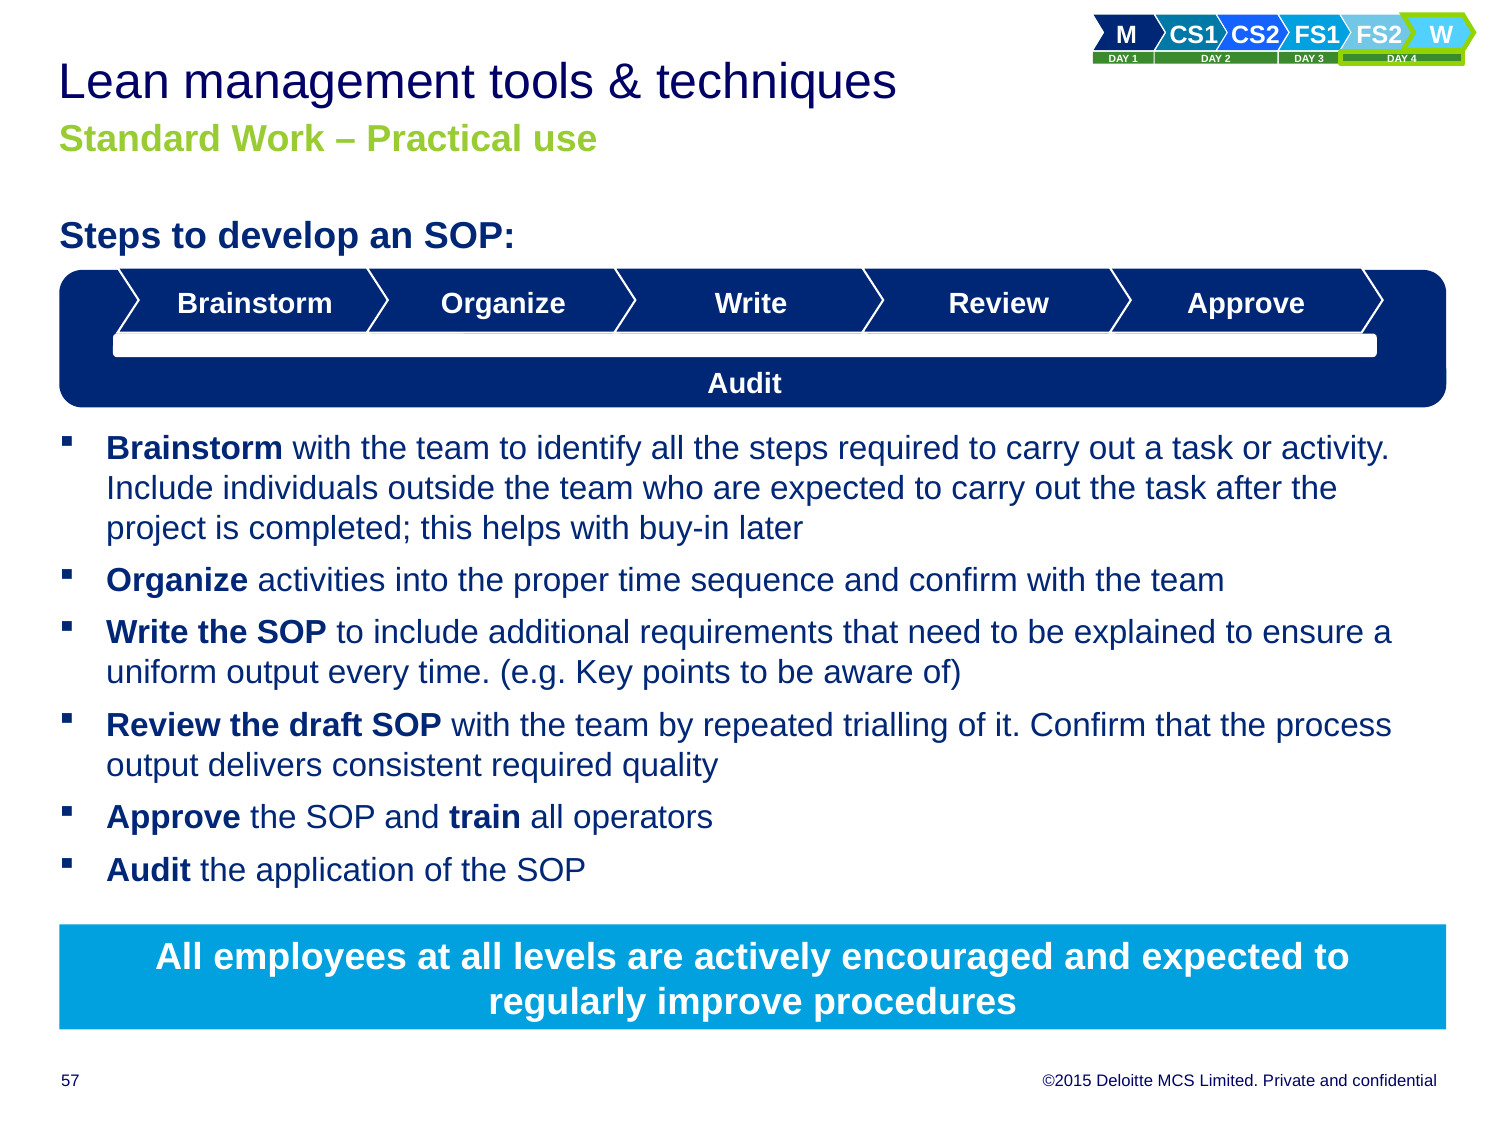

# Lean management tools & techniques Standard Work – Practical use

Steps to develop an SOP:

Brainstorm with the team to identify all the steps required to carry out a task or activity. Include individuals outside the team who are expected to carry out the task after the project is completed; this helps with buy-in later
Organize activities into the proper time sequence and confirm with the team
Write the SOP to include additional requirements that need to be explained to ensure a uniform output every time. (e.g. Key points to be aware of)
Review the draft SOP with the team by repeated trialling of it. Confirm that the process output delivers consistent required quality
Approve the SOP and train all operators
Audit the application of the SOP
Brainstorm
Organize
Write
Review
Approve

Audit
All employees at all levels are actively encouraged and expected to regularly improve procedures
57